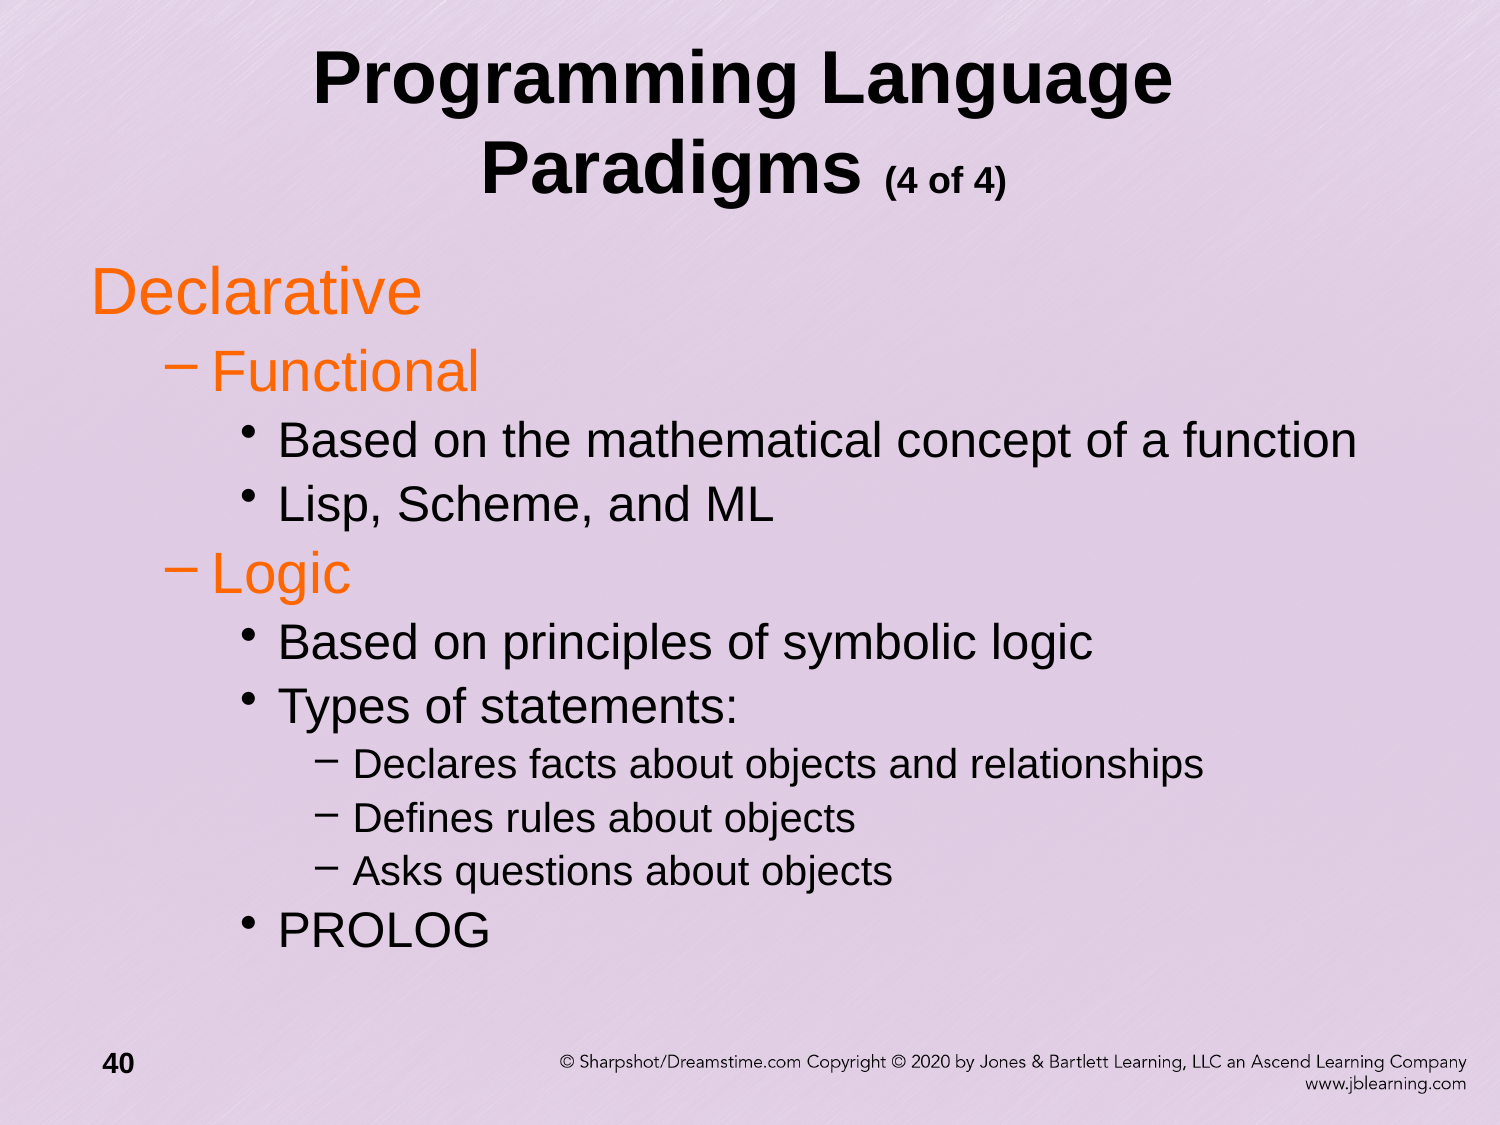

Programming Language Paradigms (4 of 4)
Declarative
Functional
Based on the mathematical concept of a function
Lisp, Scheme, and ML
Logic
Based on principles of symbolic logic
Types of statements:
Declares facts about objects and relationships
Defines rules about objects
Asks questions about objects
PROLOG
40